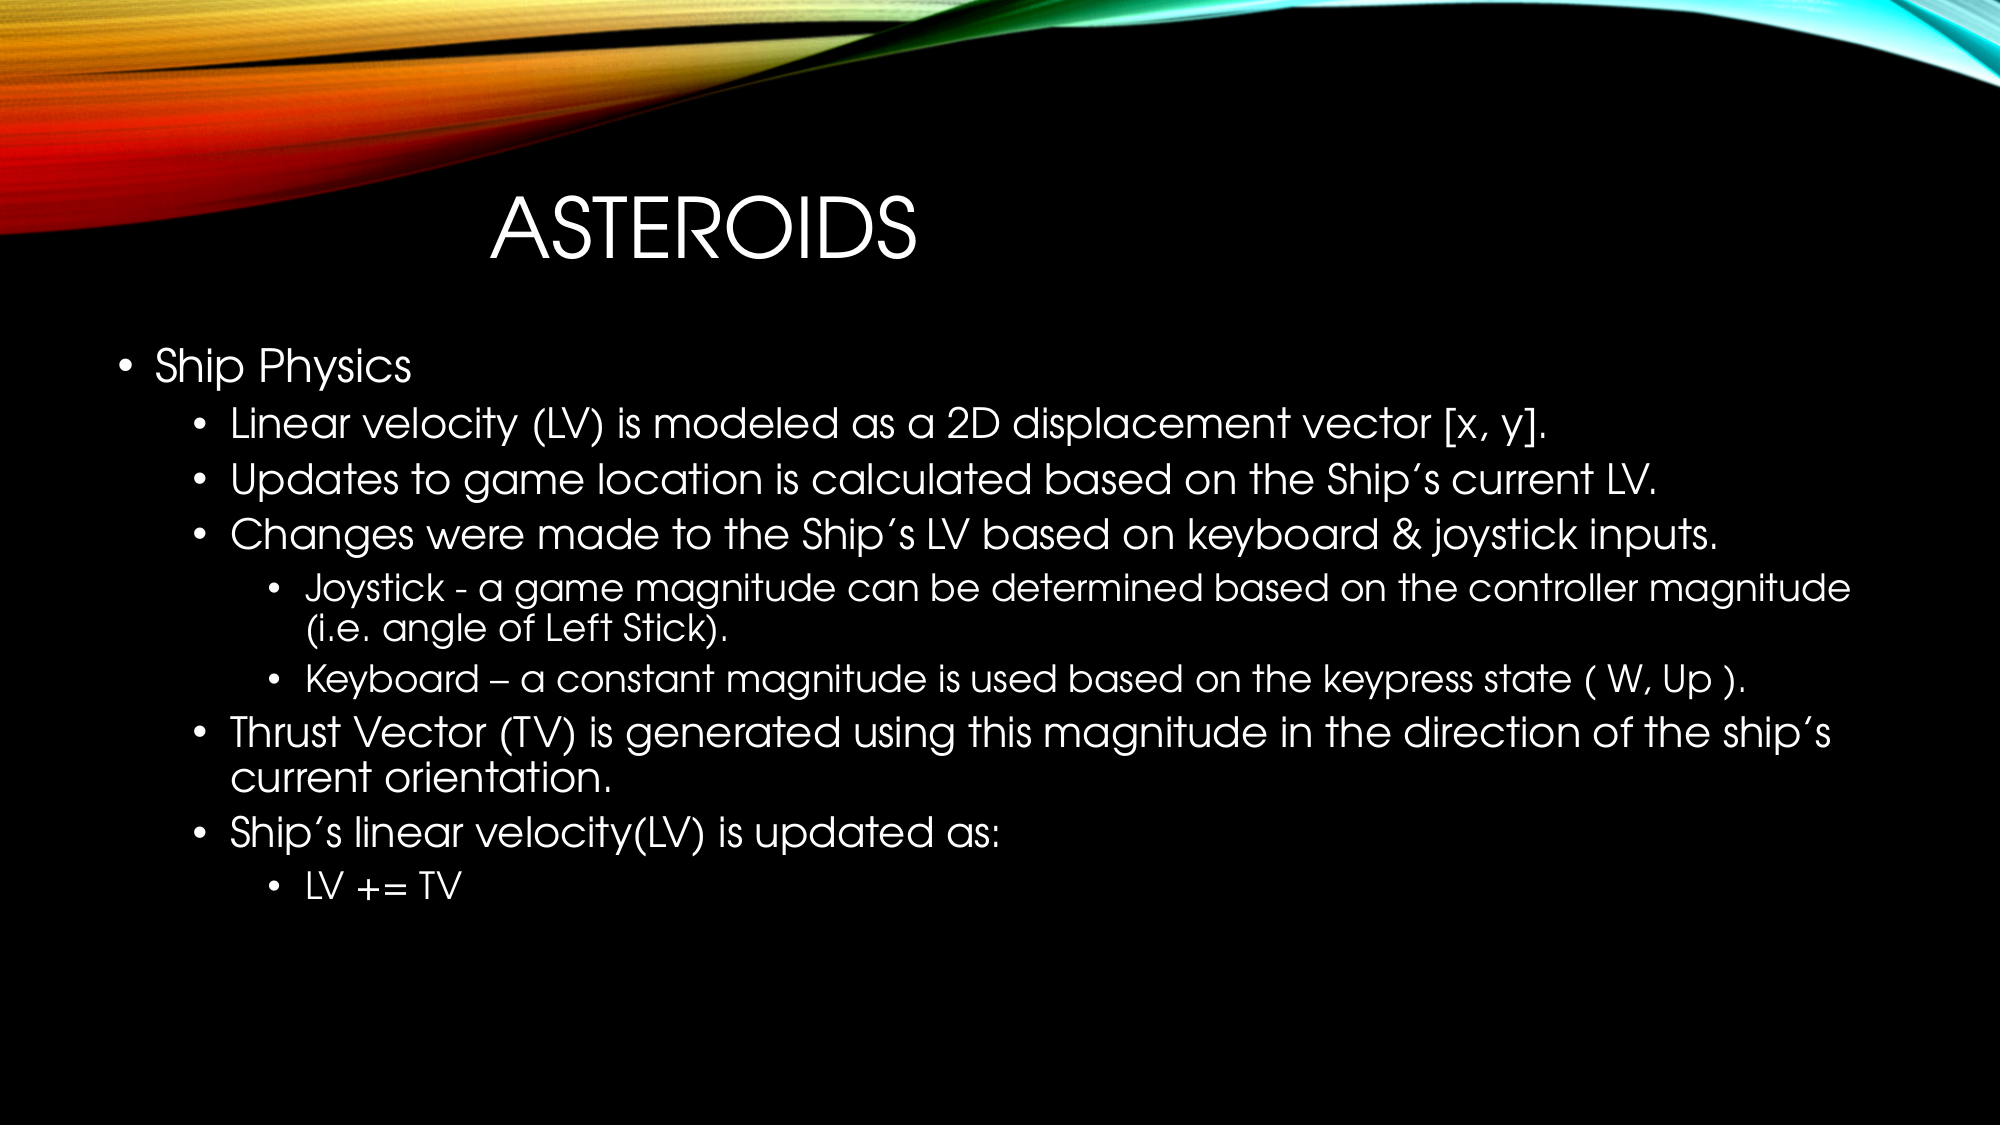

# Asteroids

Ship Physics
Linear velocity (LV) is modeled as a 2D displacement vector [x, y].
Updates to game location is calculated based on the Ship’s current LV.
Changes were made to the Ship’s LV based on keyboard & joystick inputs.
Joystick - a game magnitude can be determined based on the controller magnitude (i.e. angle of Left Stick).
Keyboard – a constant magnitude is used based on the keypress state ( W, Up ).
Thrust Vector (TV) is generated using this magnitude in the direction of the ship’s current orientation.
Ship’s linear velocity(LV) is updated as:
LV += TV